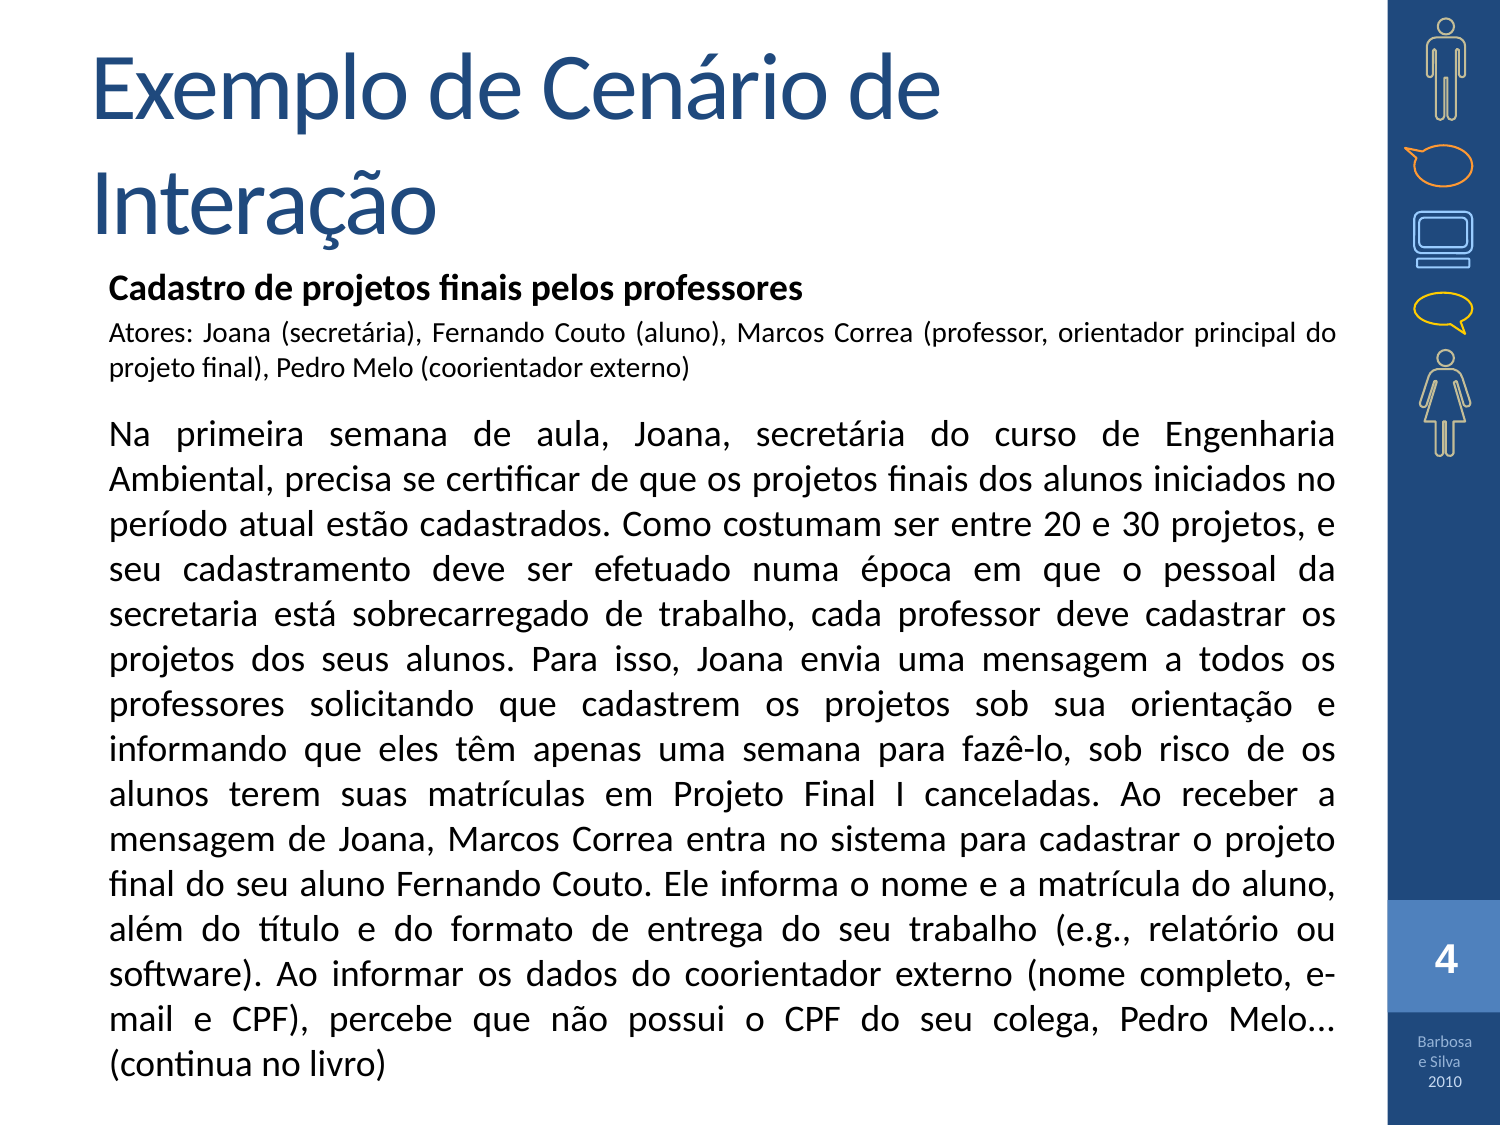

# Exemplo de Cenário de Interação
Cadastro de projetos finais pelos professores
Atores: Joana (secretária), Fernando Couto (aluno), Marcos Correa (professor, orientador principal do projeto final), Pedro Melo (coorientador externo)
Na primeira semana de aula, Joana, secretária do curso de Engenharia Ambiental, precisa se certificar de que os projetos finais dos alunos iniciados no período atual estão cadastrados. Como costumam ser entre 20 e 30 projetos, e seu cadastramento deve ser efetuado numa época em que o pessoal da secretaria está sobrecarregado de trabalho, cada professor deve cadastrar os projetos dos seus alunos. Para isso, Joana envia uma mensagem a todos os professores solicitando que cadastrem os projetos sob sua orientação e informando que eles têm apenas uma semana para fazê-lo, sob risco de os alunos terem suas matrículas em Projeto Final I canceladas. Ao receber a mensagem de Joana, Marcos Correa entra no sistema para cadastrar o projeto final do seu aluno Fernando Couto. Ele informa o nome e a matrícula do aluno, além do título e do formato de entrega do seu trabalho (e.g., relatório ou software). Ao informar os dados do coorientador externo (nome completo, e-mail e CPF), percebe que não possui o CPF do seu colega, Pedro Melo... (continua no livro)